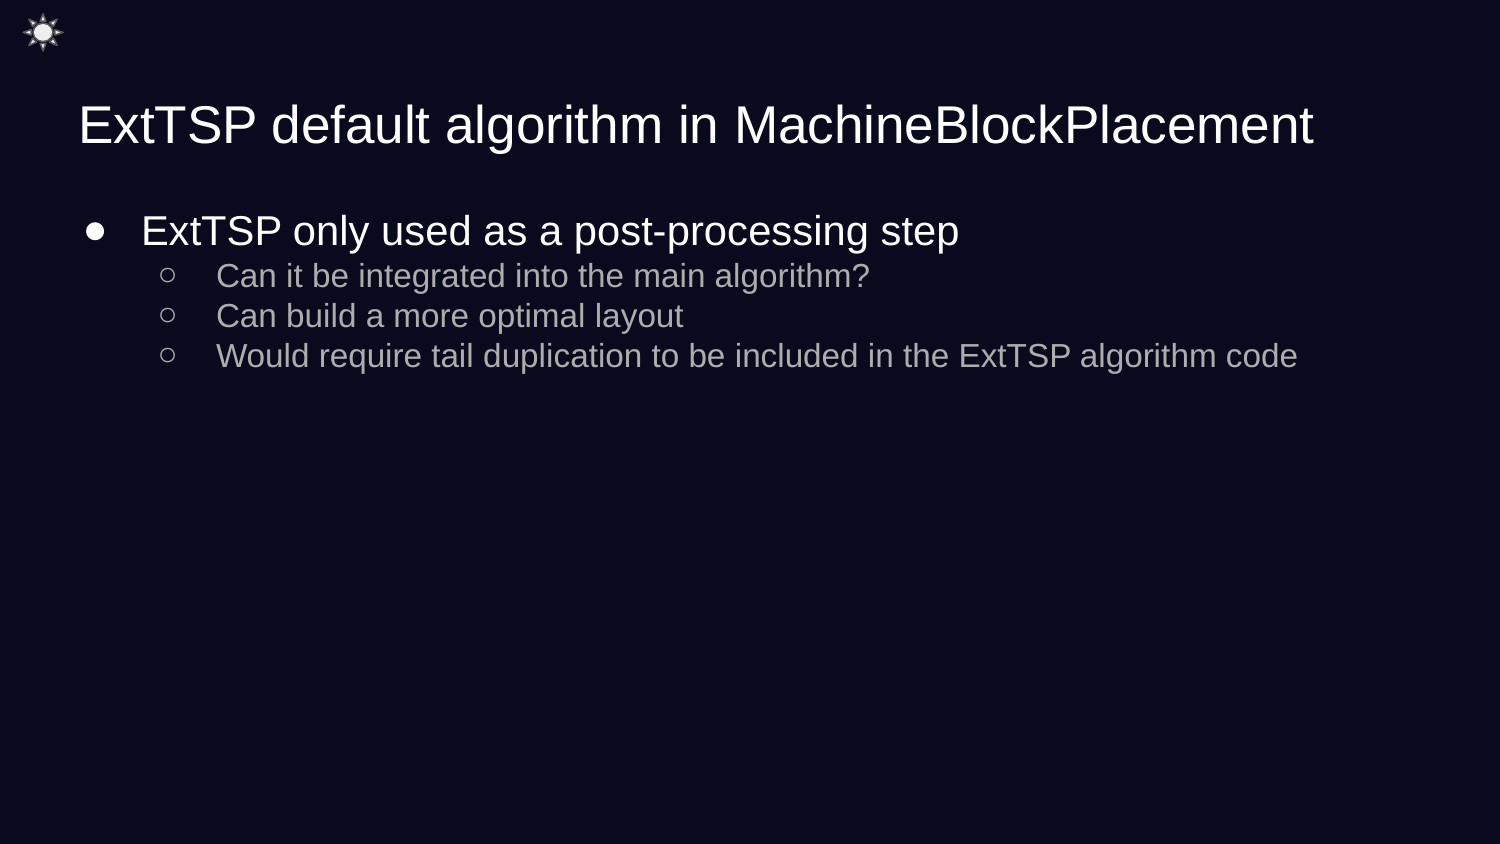

# ExtTSP default algorithm in MachineBlockPlacement
ExtTSP only used as a post-processing step
Can it be integrated into the main algorithm?
Can build a more optimal layout
Would require tail duplication to be included in the ExtTSP algorithm code